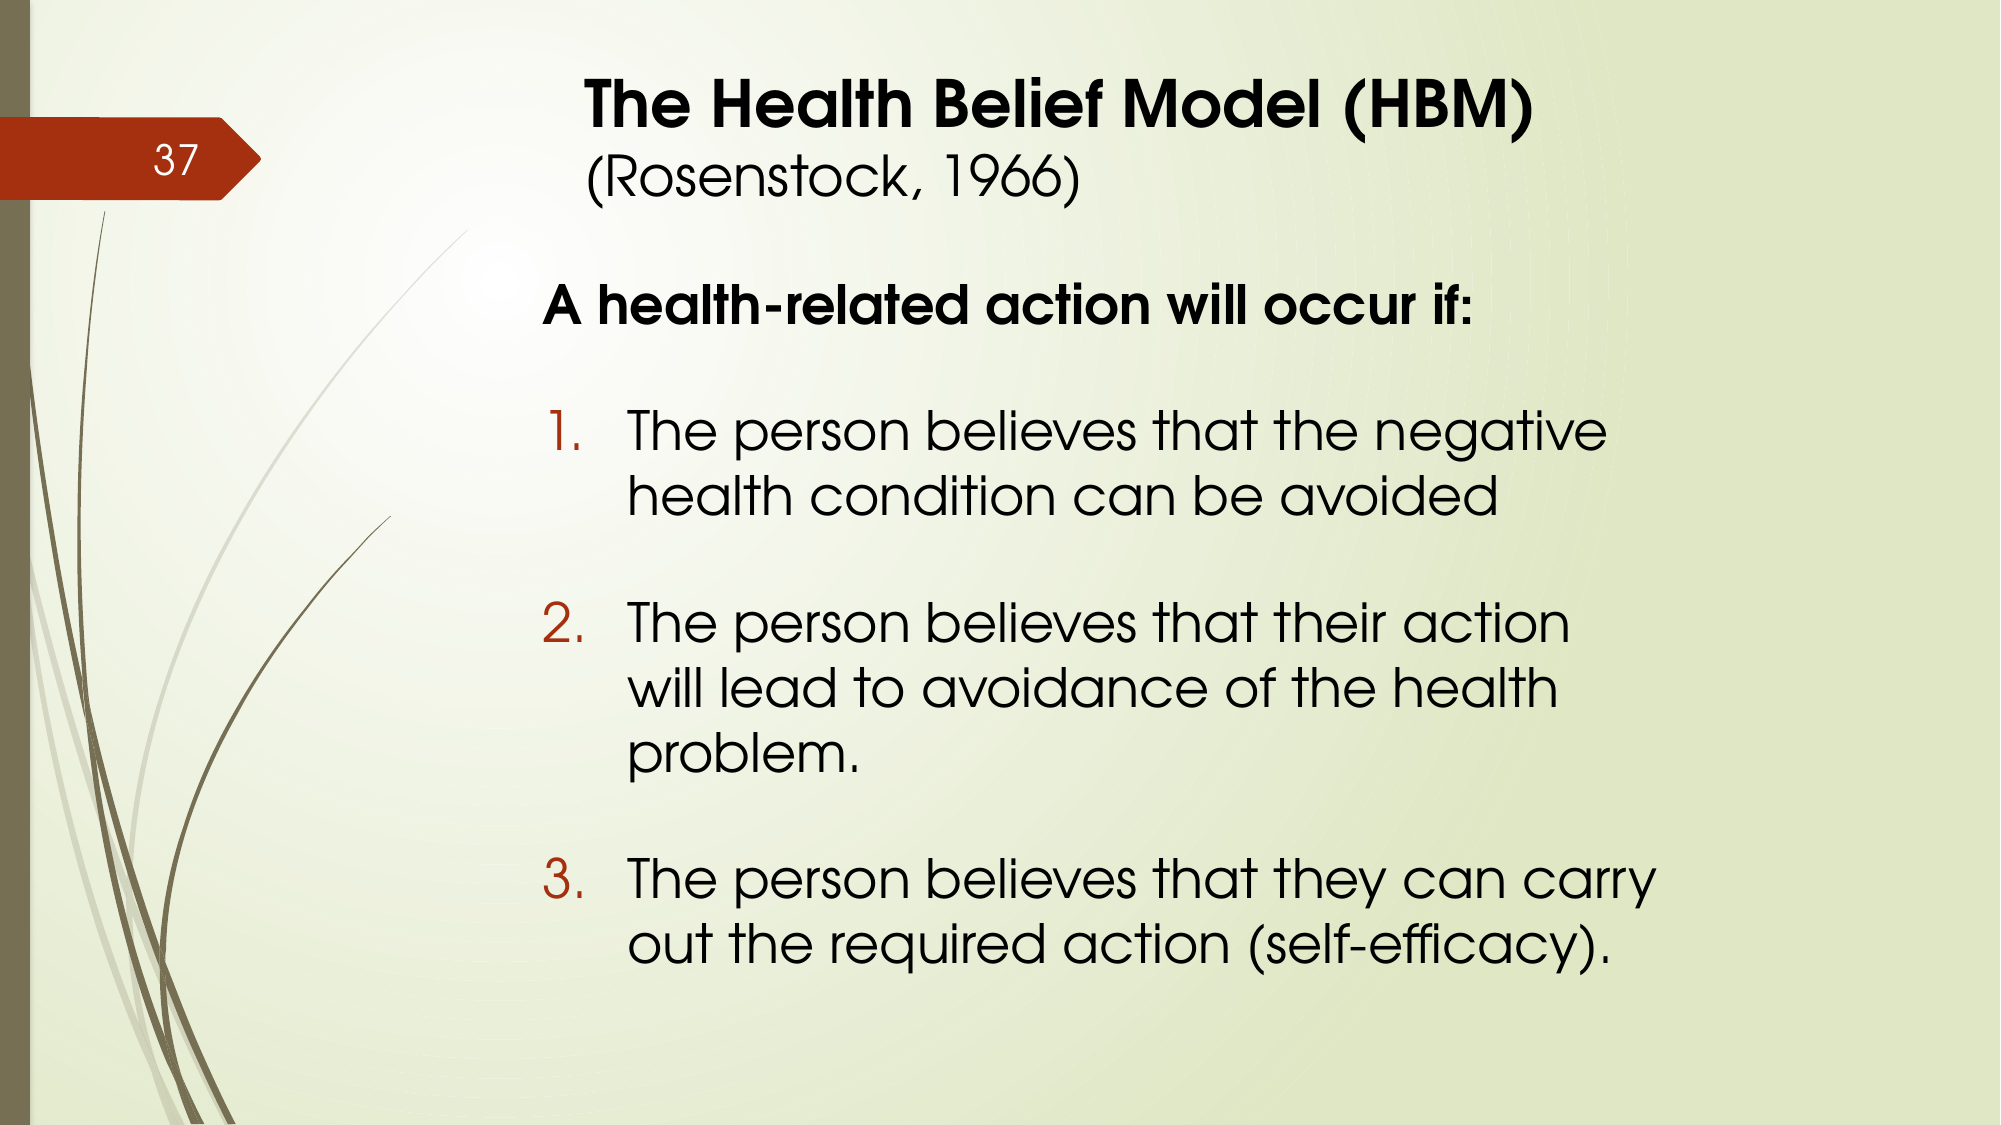

# The Health Belief Model (HBM) (Rosenstock, 1966)
37
A health-related action will occur if:

The person believes that the negative health condition can be avoided

The person believes that their action will lead to avoidance of the health problem.

The person believes that they can carry out the required action (self-efficacy).